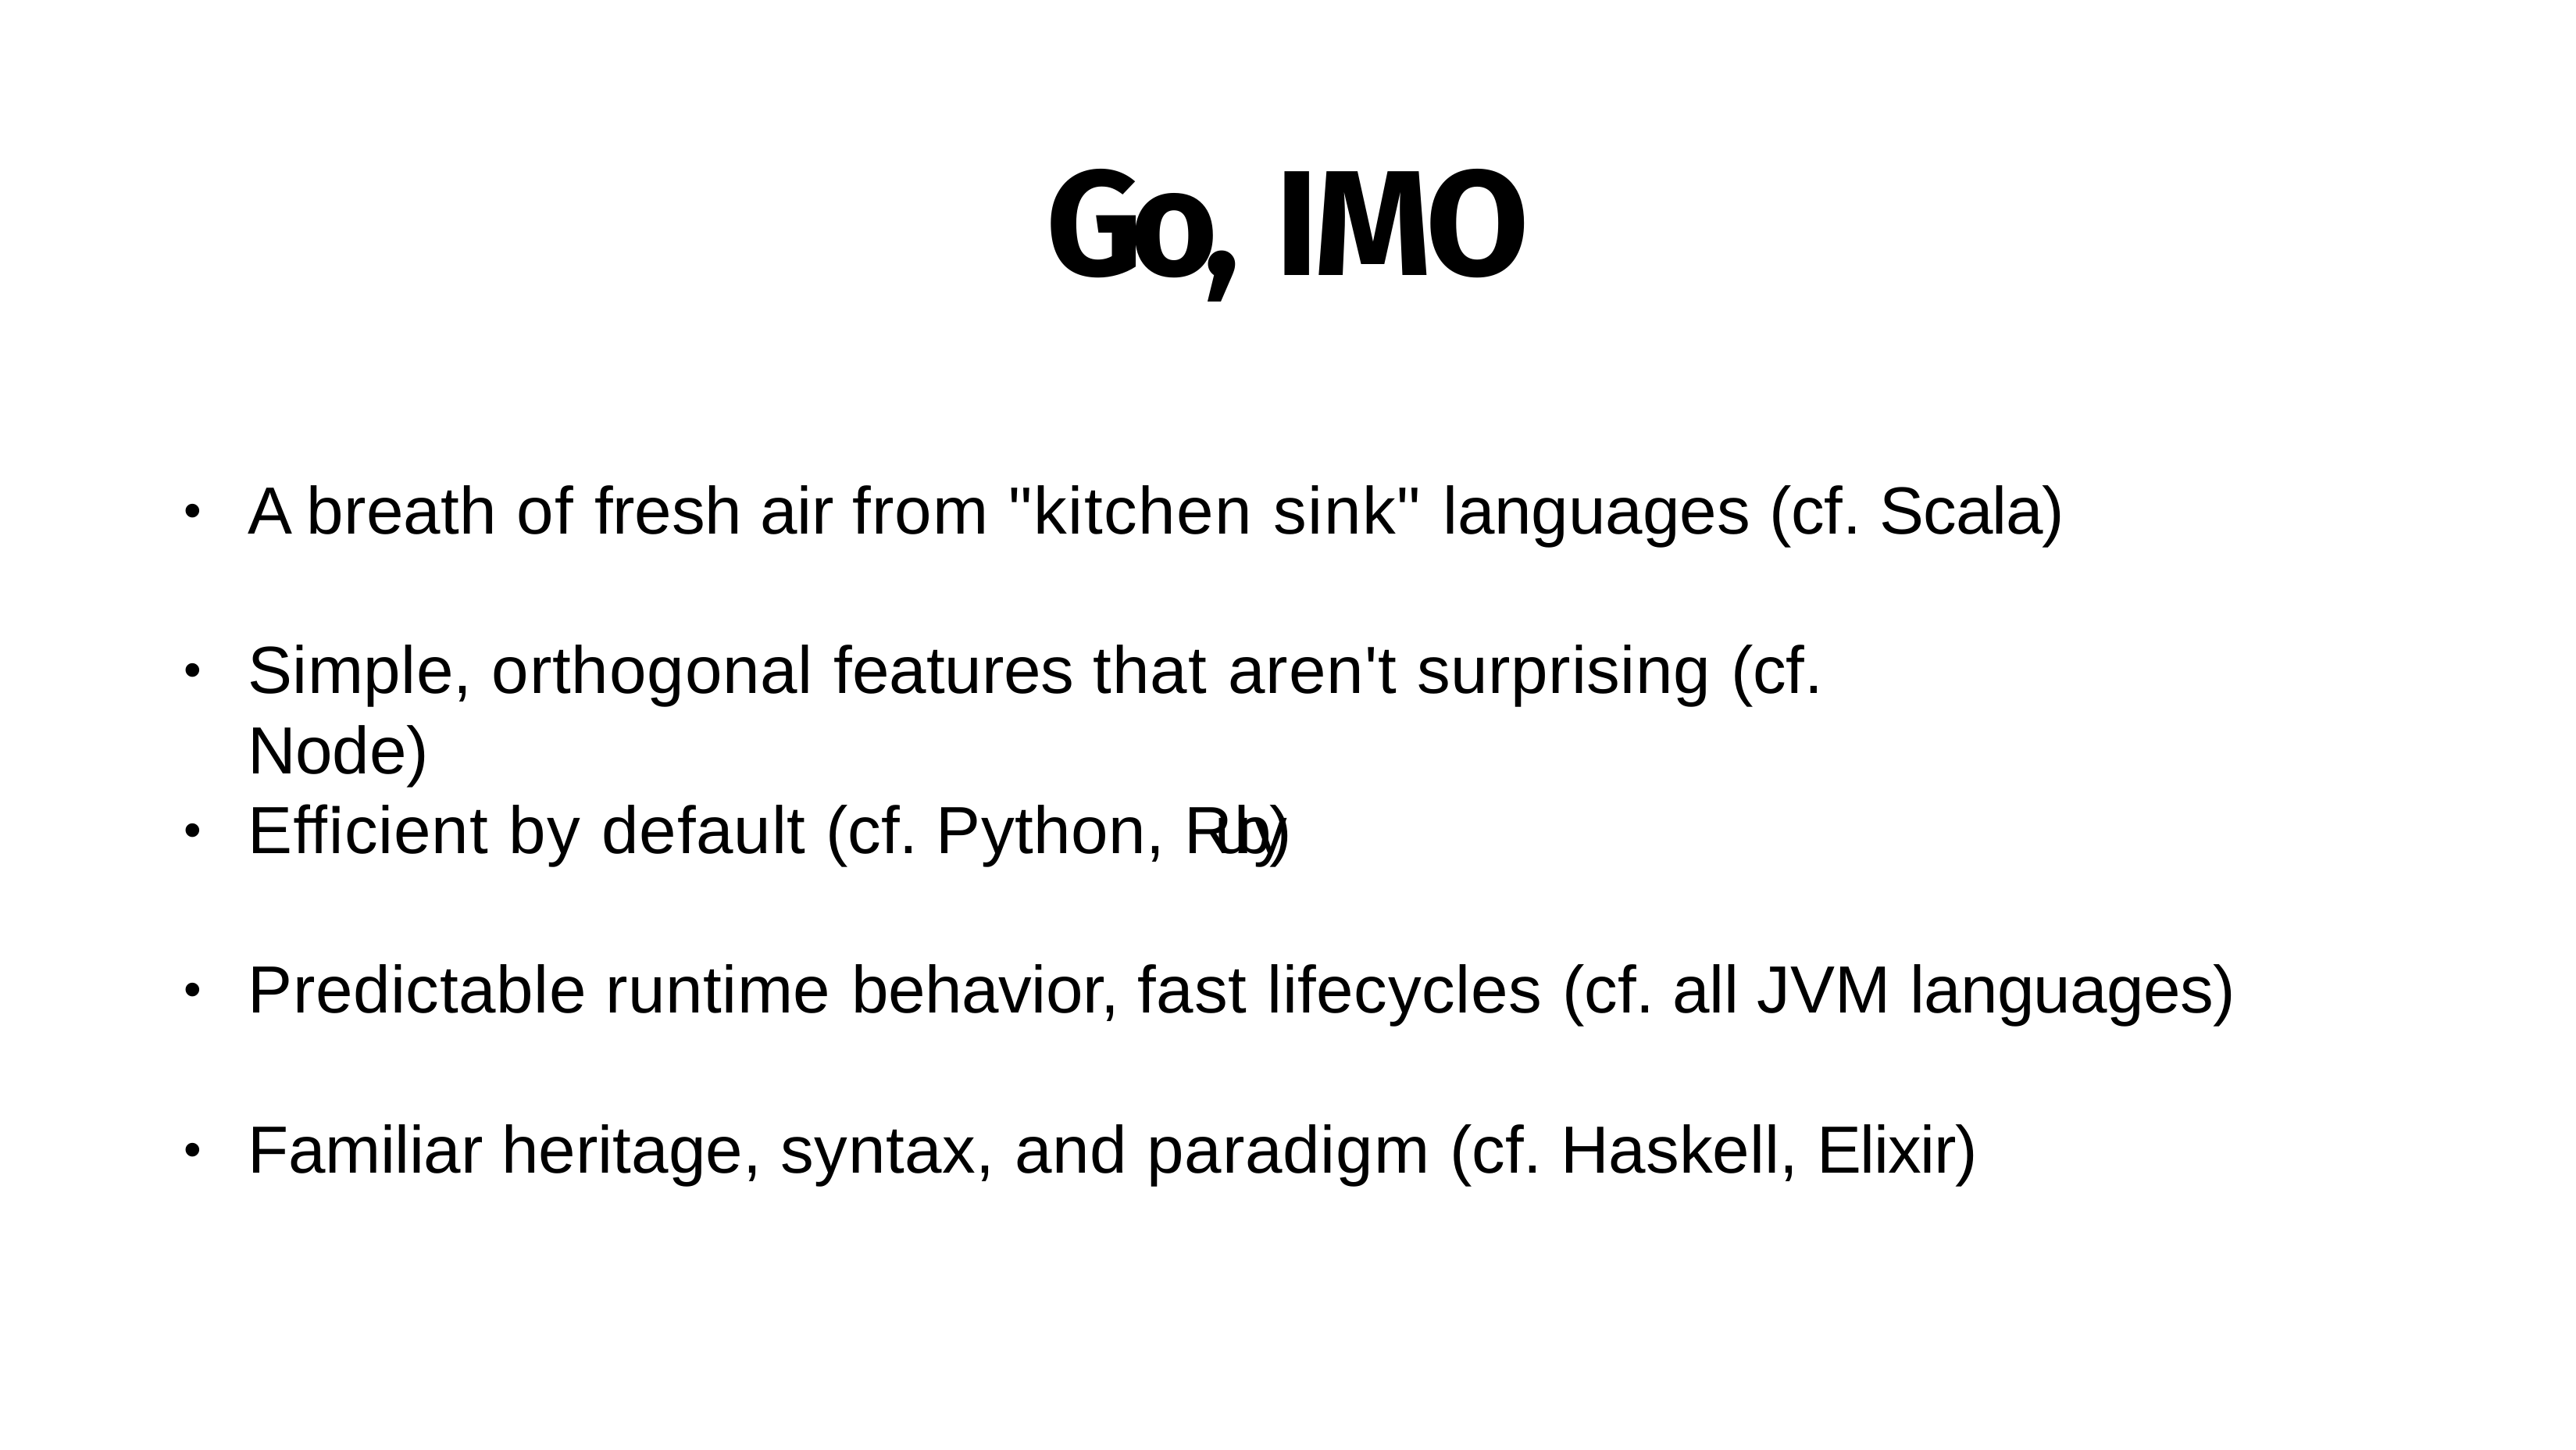

# Go, IMO
A breath of fresh air from "kitchen sink" languages (cf. Scala)
•
Simple, orthogonal features that aren't surprising (cf. Node)
•
Eﬃcient by default (cf. Python, Ruby)
•
Predictable runtime behavior, fast lifecycles (cf. all JVM languages)
•
Familiar heritage, syntax, and paradigm (cf. Haskell, Elixir)
•